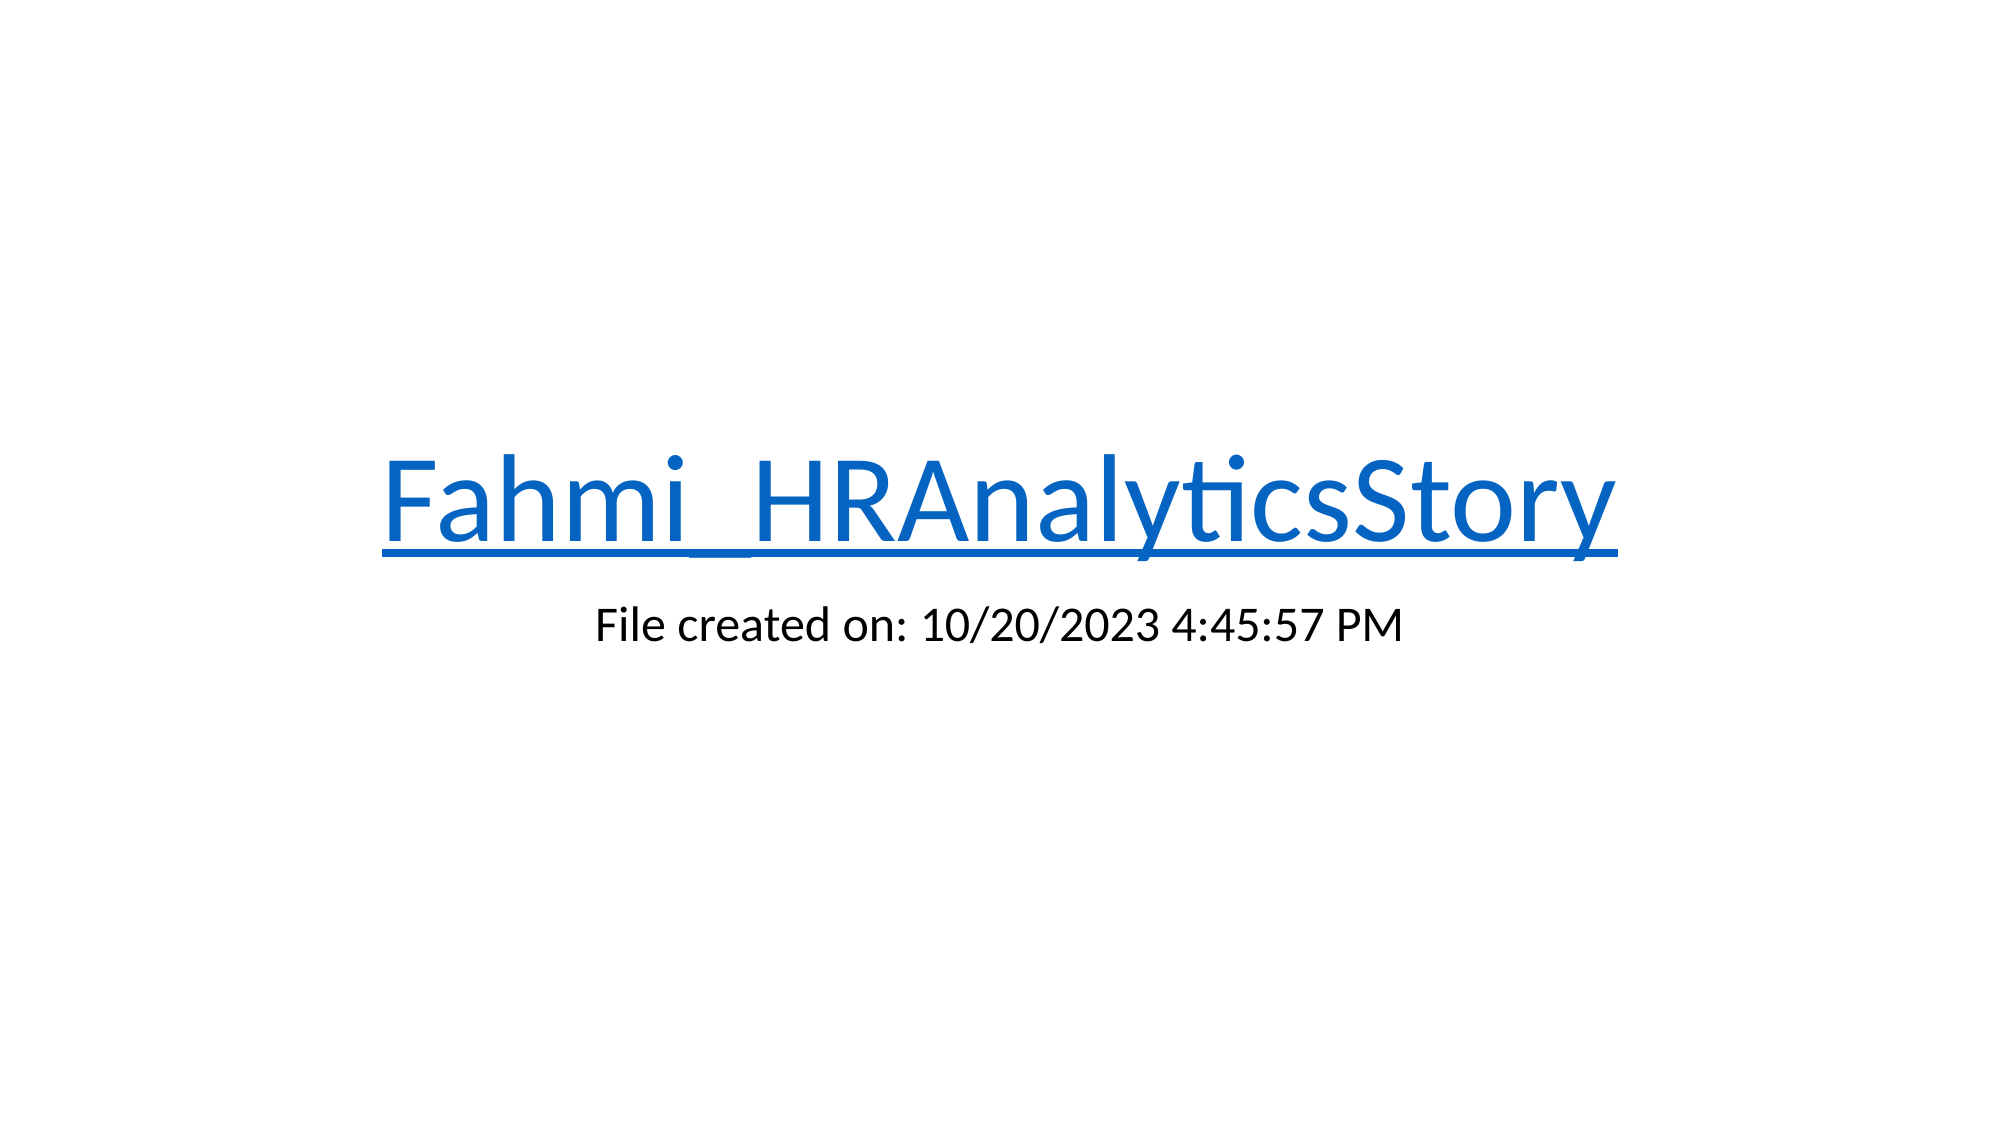

# Fahmi_HRAnalyticsStory
File created on: 10/20/2023 4:45:57 PM